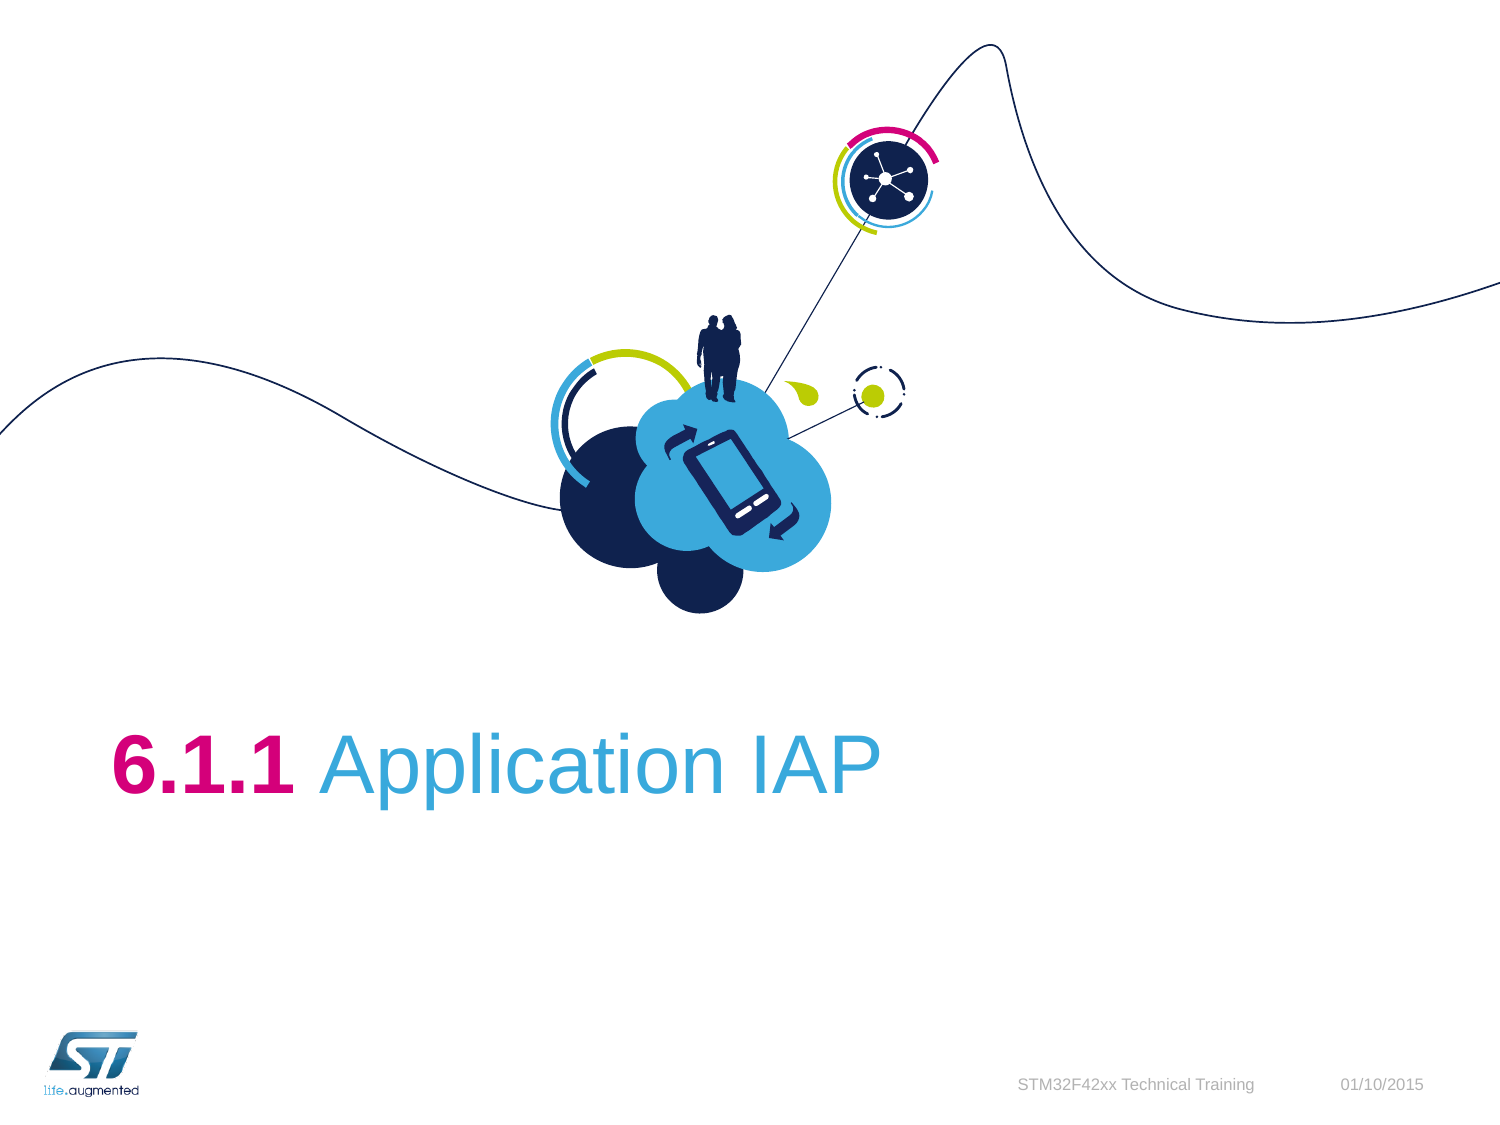

# 6.1.1 Application IAP
STM32F42xx Technical Training
01/10/2015